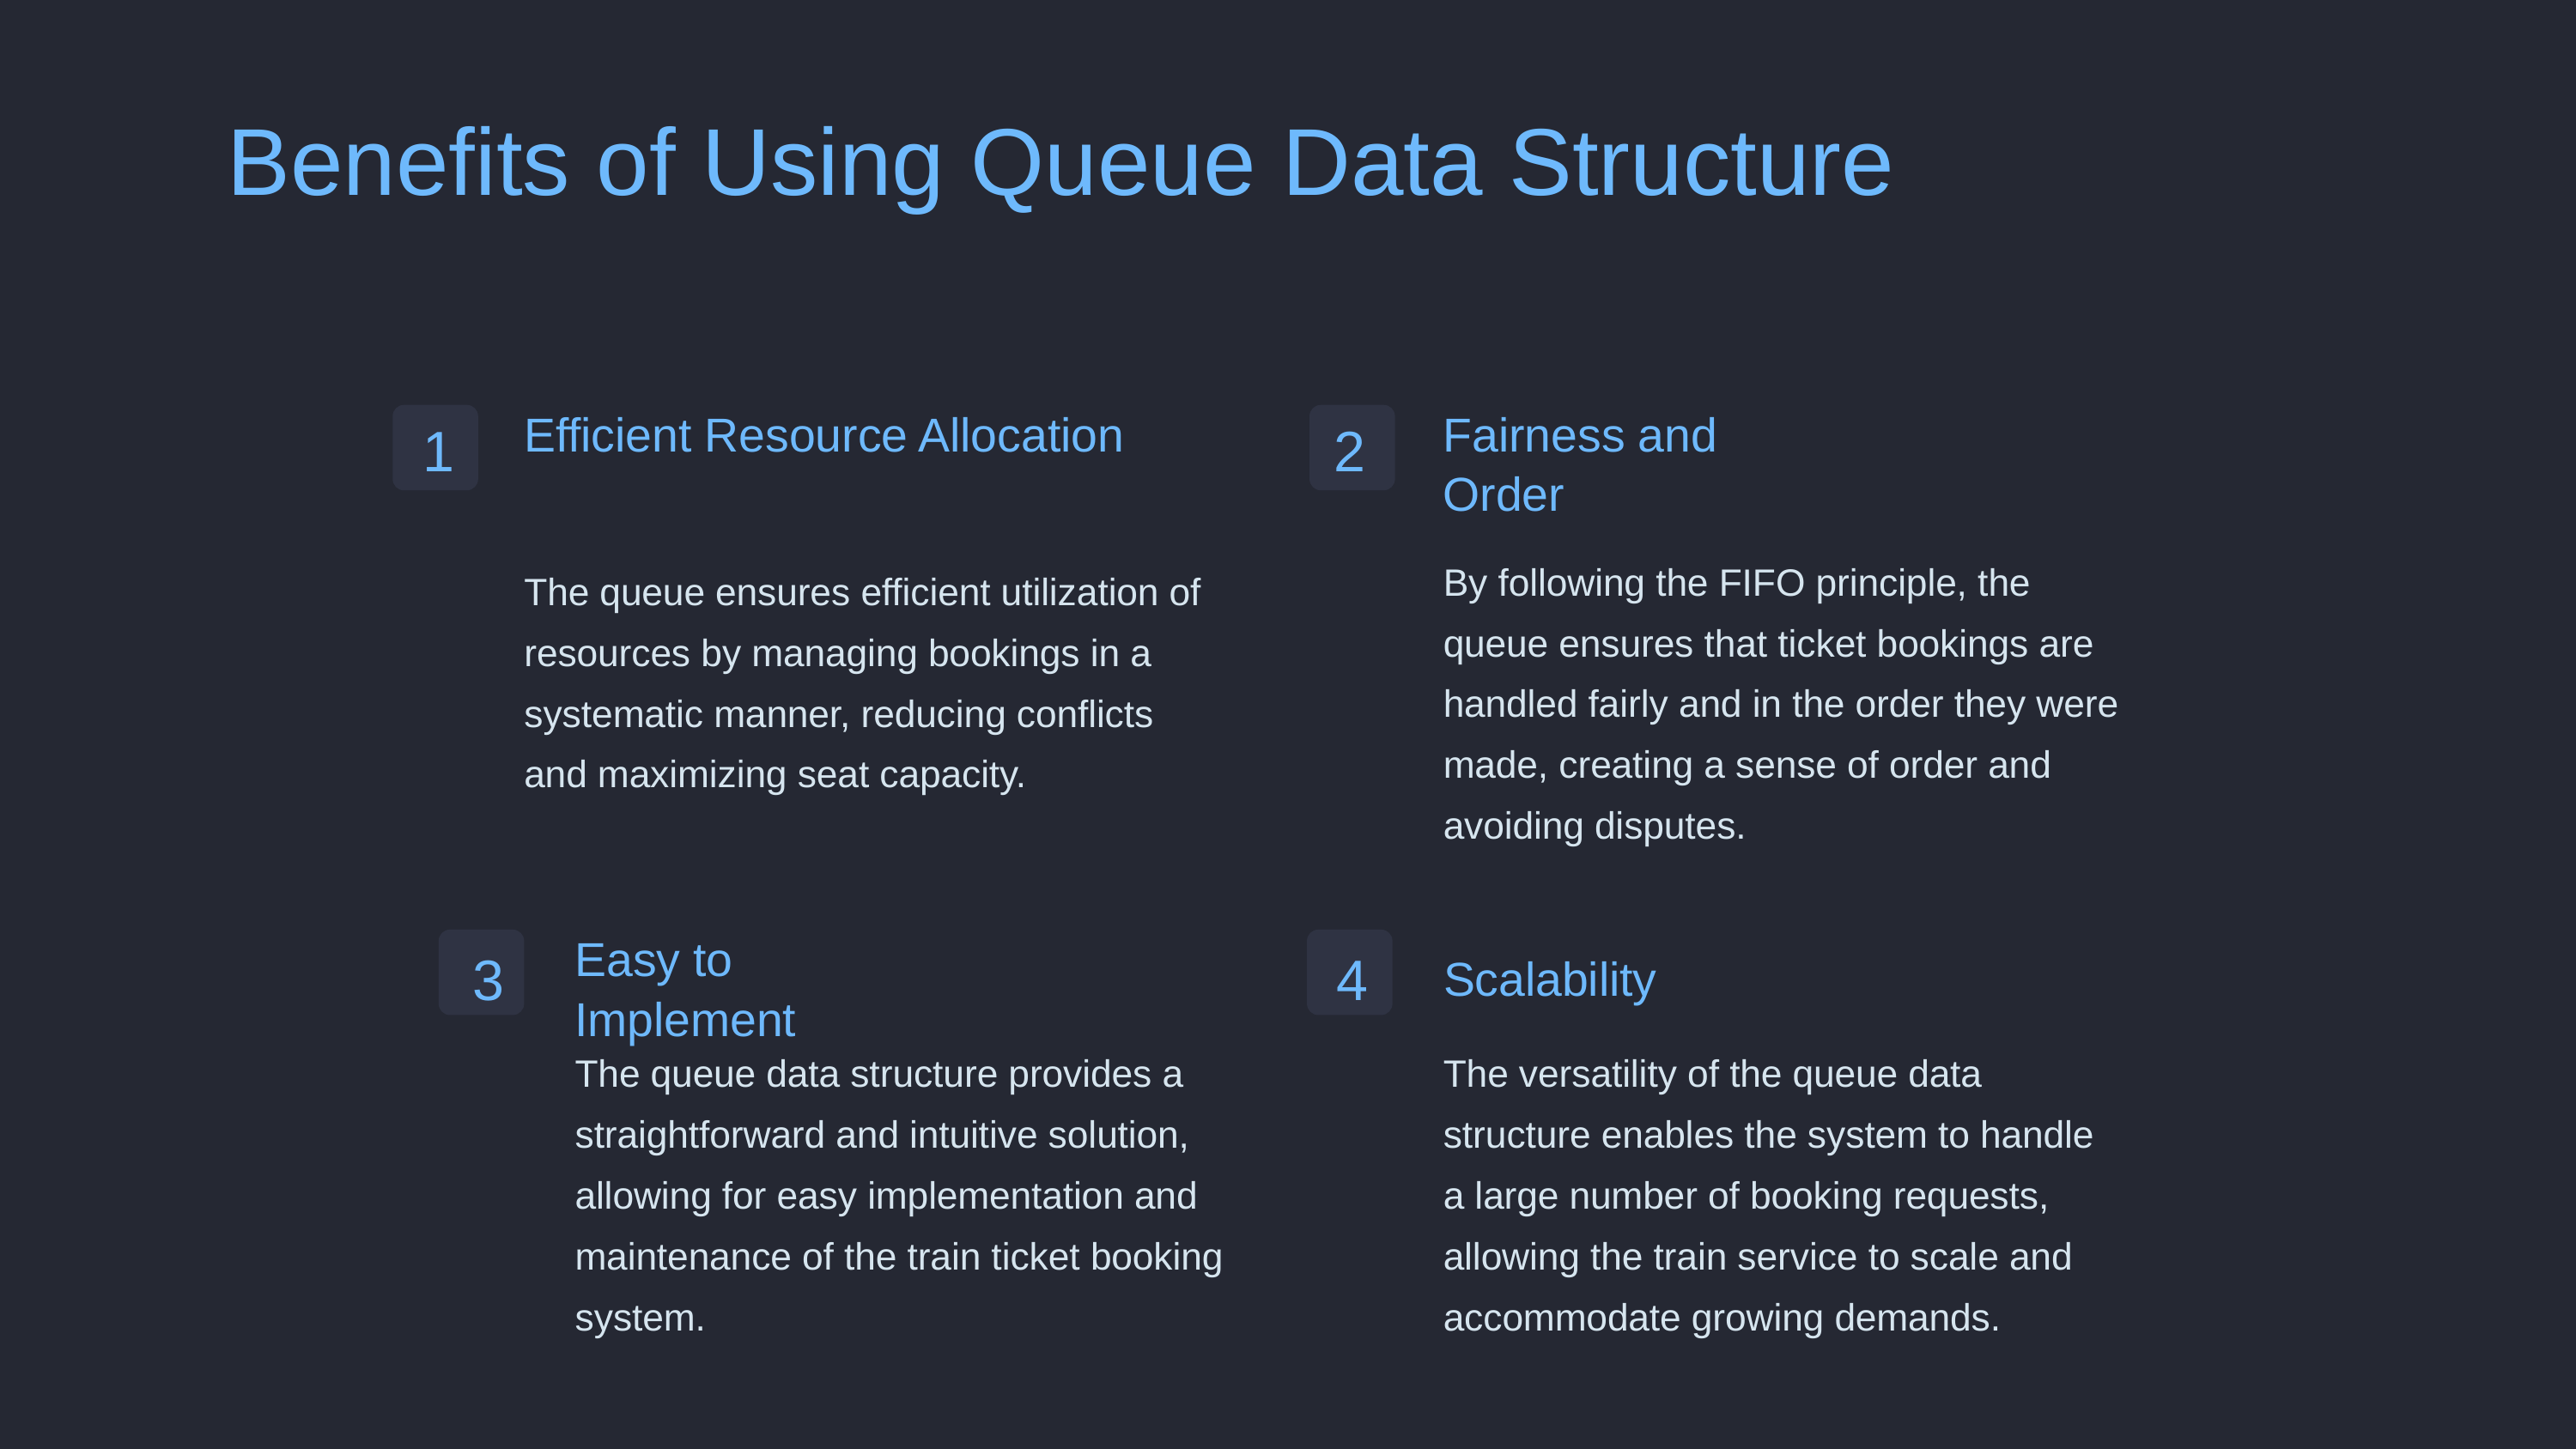

Benefits of Using Queue Data Structure
Efficient Resource Allocation
Fairness and Order

1
2
By following the FIFO principle, the queue ensures that ticket bookings are handled fairly and in the order they were made, creating a sense of order and avoiding disputes.
The queue ensures efficient utilization of resources by managing bookings in a systematic manner, reducing conflicts and maximizing seat capacity.
Easy to Implement

3
4
Scalability
The queue data structure provides a straightforward and intuitive solution, allowing for easy implementation and maintenance of the train ticket booking system.
The versatility of the queue data structure enables the system to handle a large number of booking requests, allowing the train service to scale and accommodate growing demands.